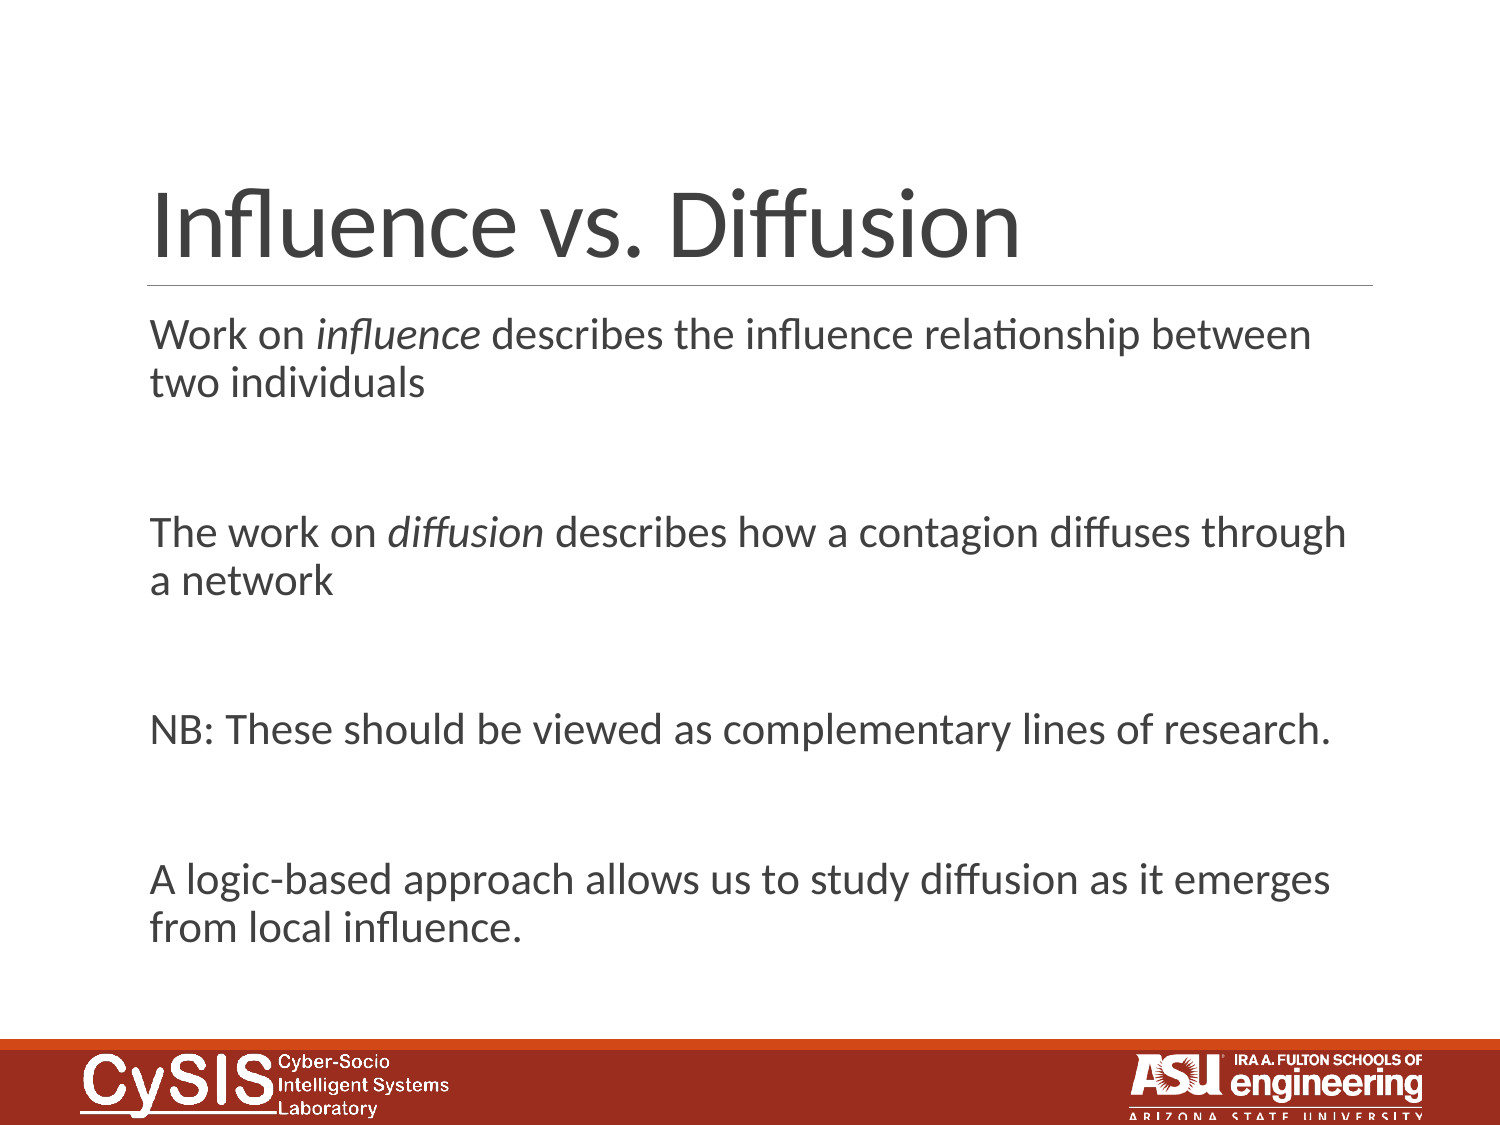

# Influence vs. Diffusion
Work on influence describes the influence relationship between two individuals

The work on diffusion describes how a contagion diffuses through a network

NB: These should be viewed as complementary lines of research.

A logic-based approach allows us to study diffusion as it emerges from local influence.